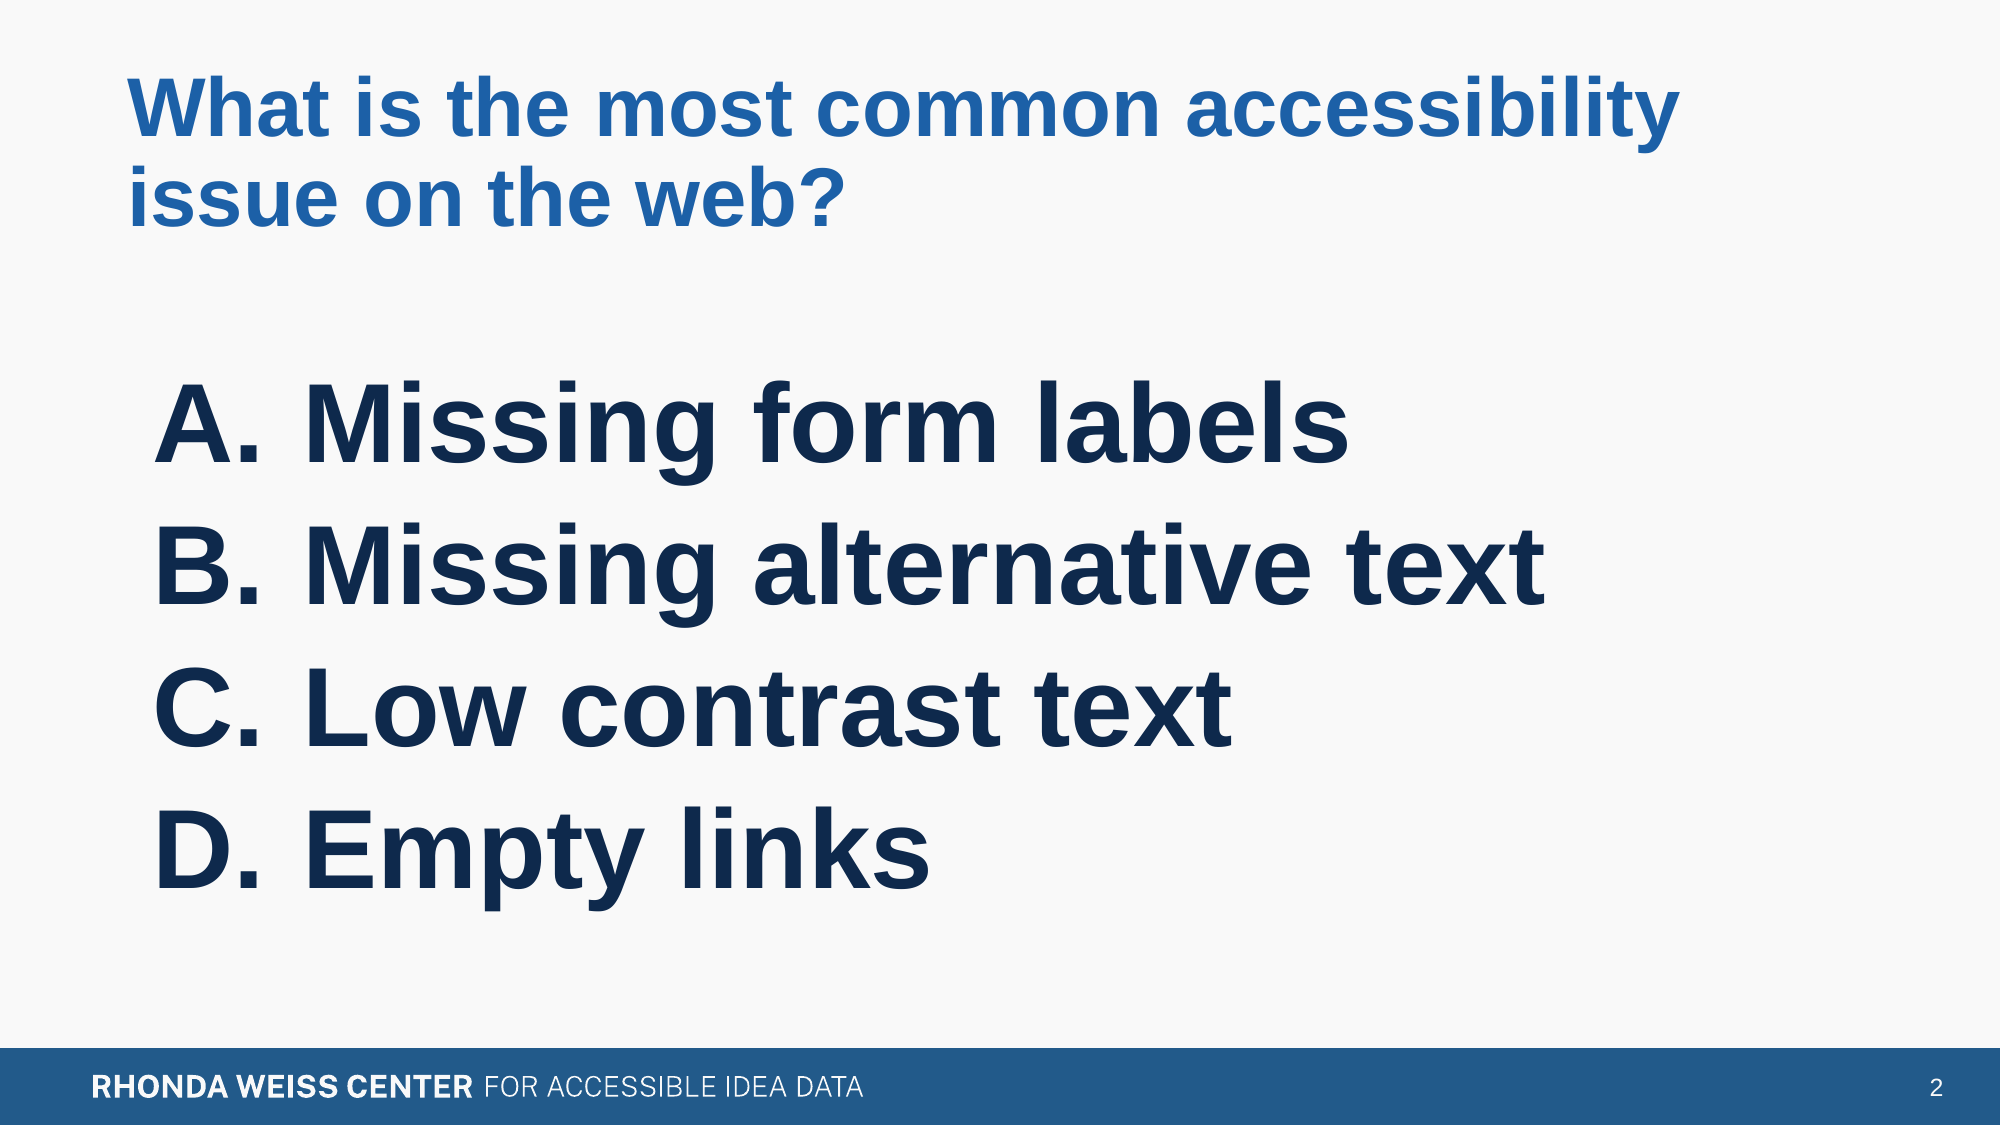

# What is the most common accessibility issue on the web?
Missing form labels
Missing alternative text
Low contrast text
Empty links